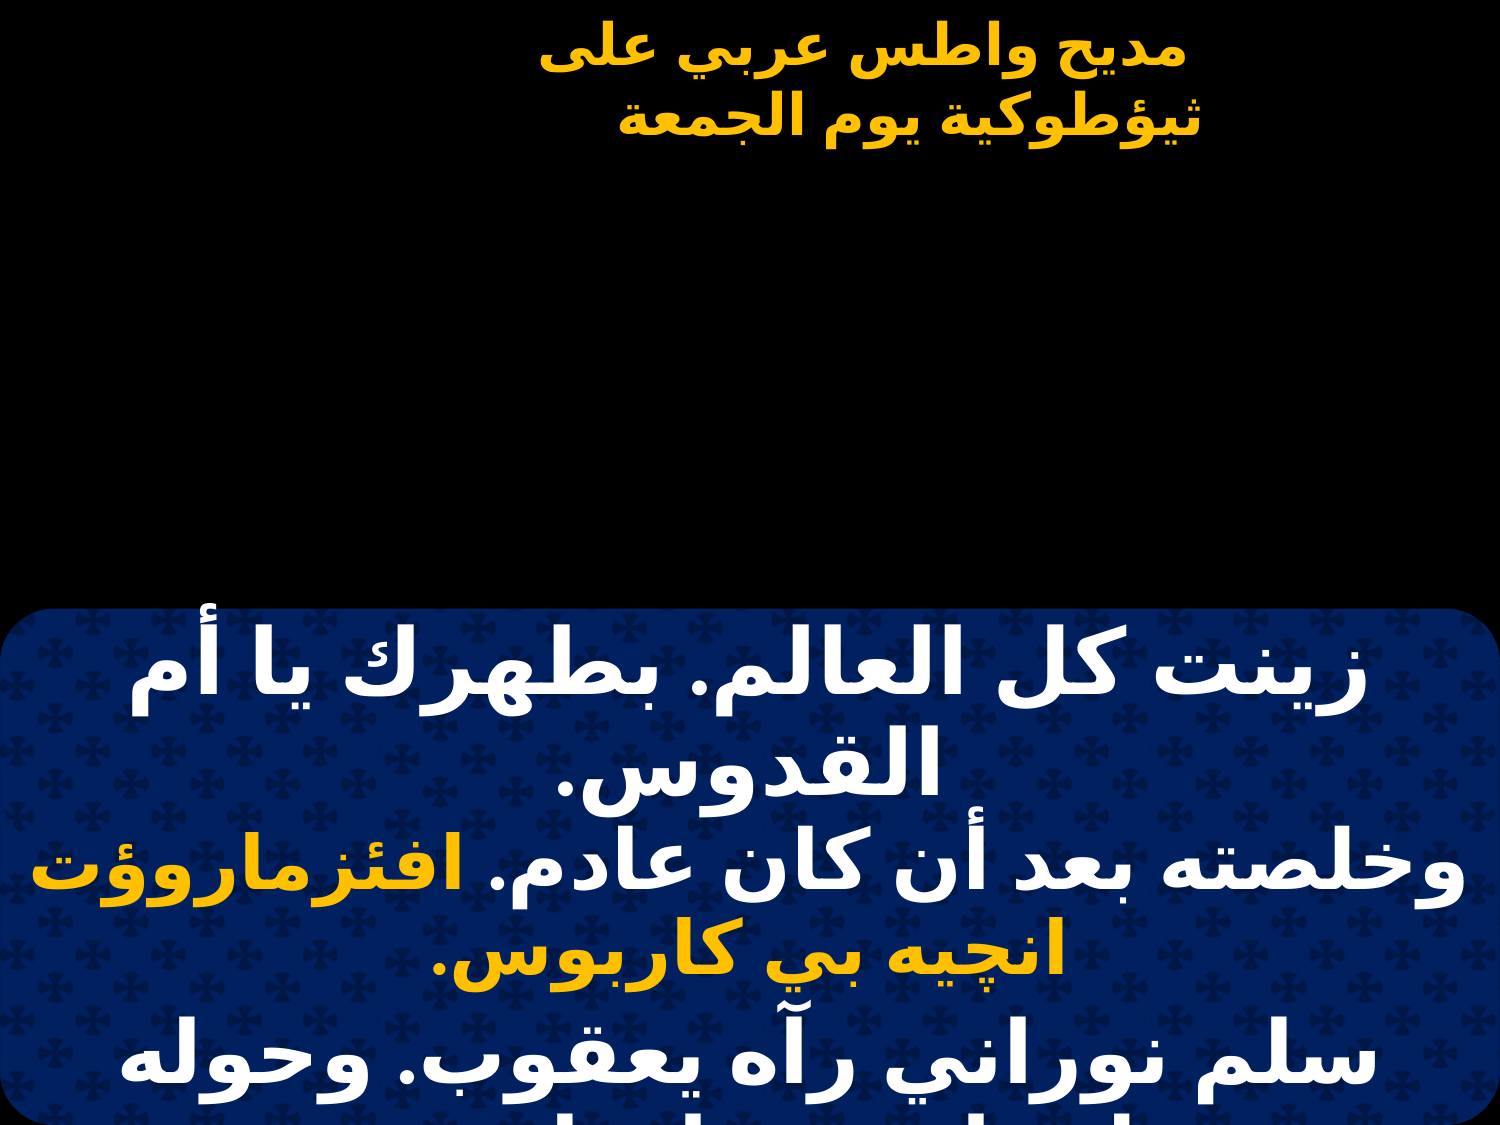

#
| زينت كل العالم. بطهرك يا أم القدوس. وخلصته بعد أن كان عادم. افئزماروؤت انچيه بي كاربوس. |
| --- |
| سلم نوراني رآه يعقوب. وحوله طغمات ني انجليوس. وعليه جالس الملك المرهوب. افئزماروؤت انچيه بي كاربوس. |